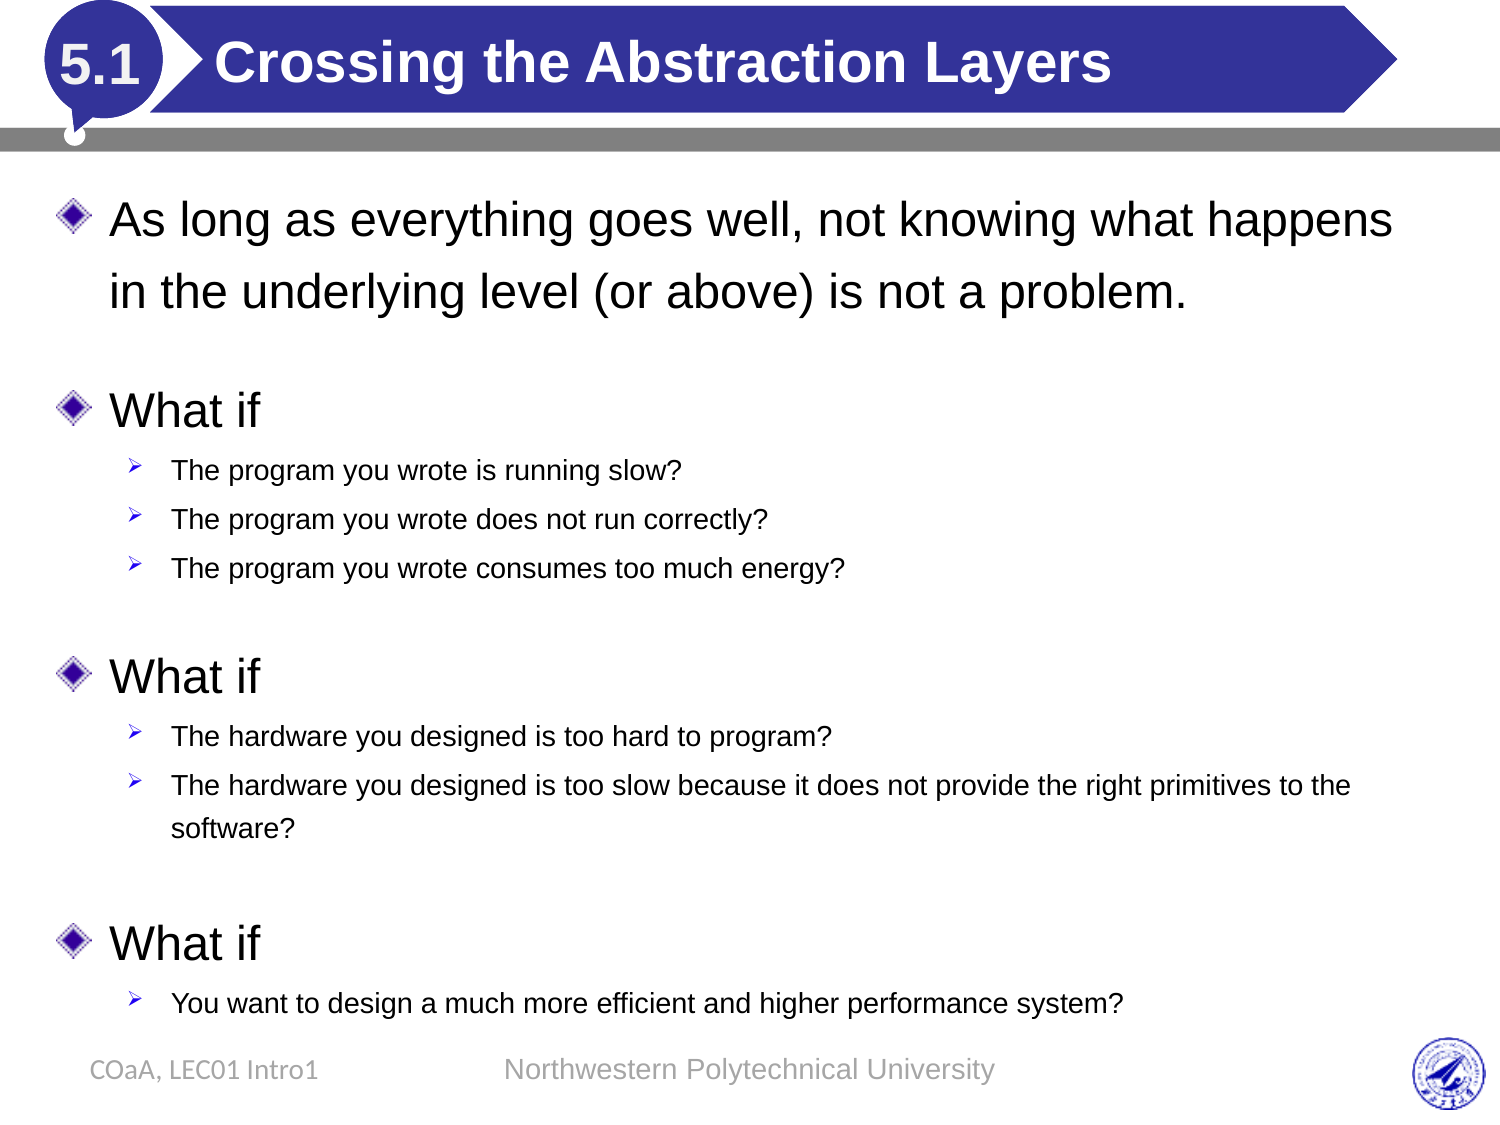

# Crossing the Abstraction Layers
5.1
As long as everything goes well, not knowing what happens in the underlying level (or above) is not a problem.

What if
The program you wrote is running slow?
The program you wrote does not run correctly?
The program you wrote consumes too much energy?

What if
The hardware you designed is too hard to program?
The hardware you designed is too slow because it does not provide the right primitives to the software?

What if
You want to design a much more efficient and higher performance system?

COaA, LEC01 Intro1
Northwestern Polytechnical University
52